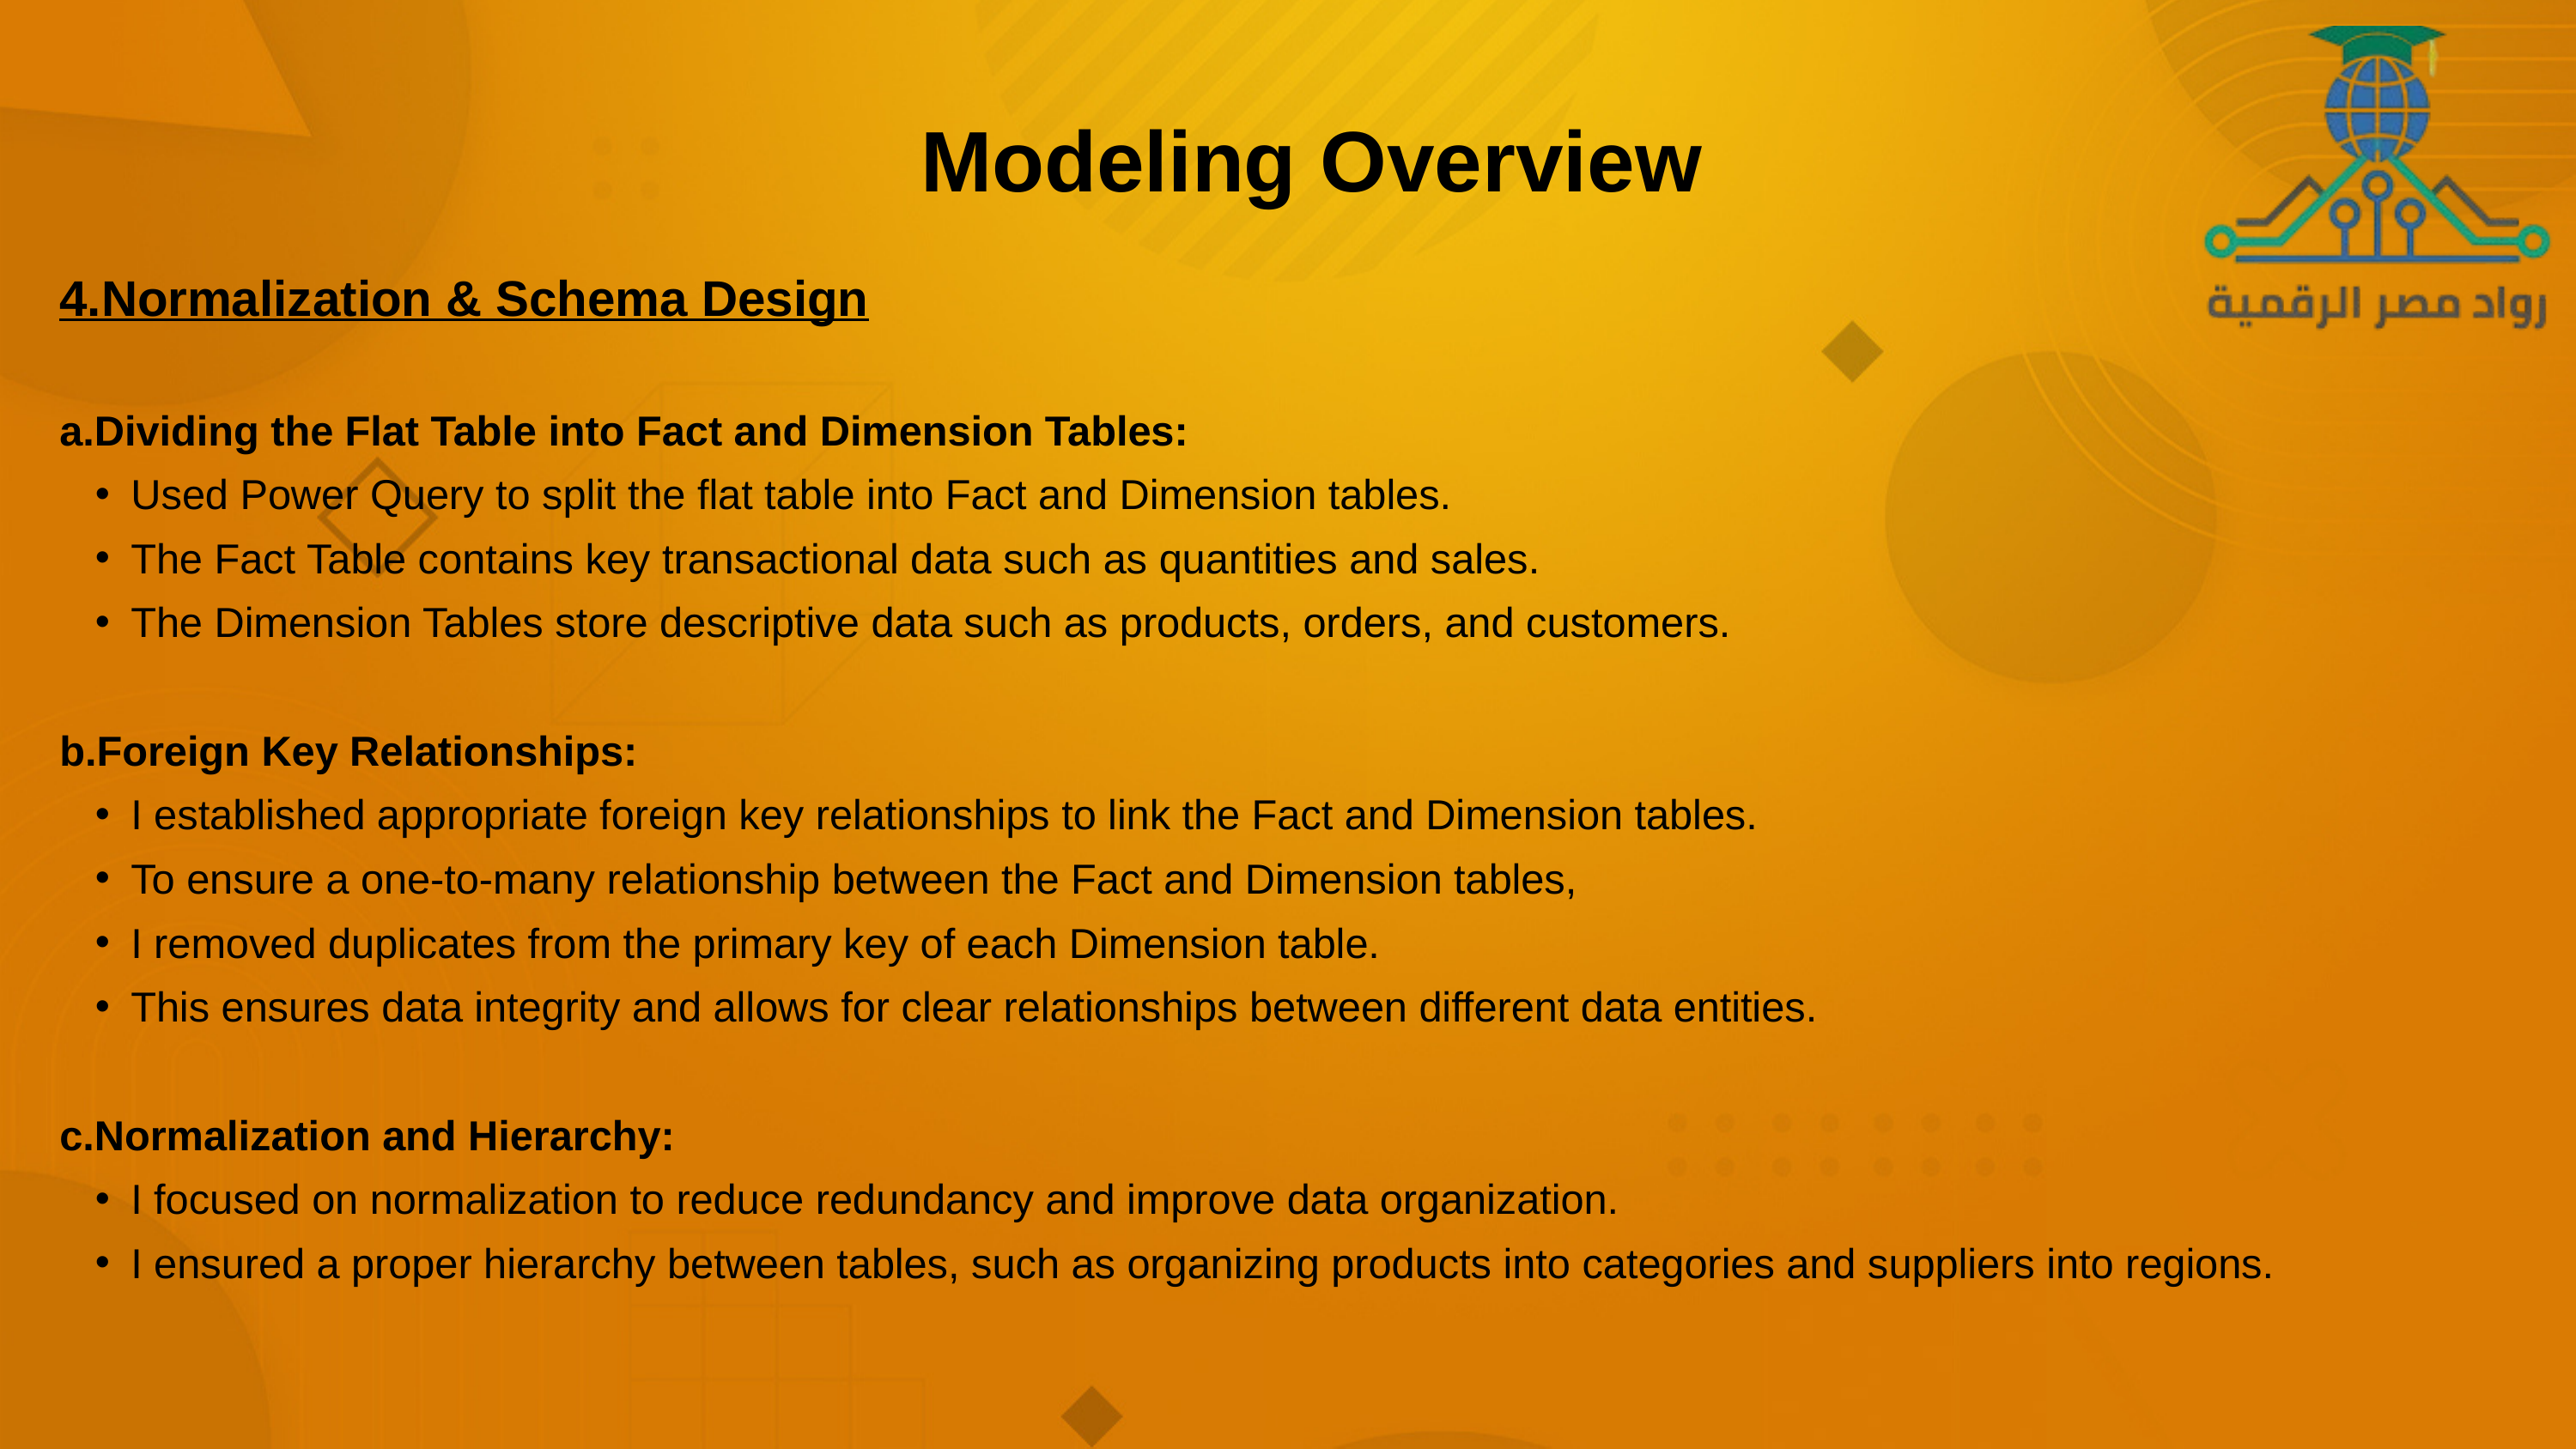

Modeling Overview
4.Normalization & Schema Design

a.Dividing the Flat Table into Fact and Dimension Tables:
Used Power Query to split the flat table into Fact and Dimension tables.
The Fact Table contains key transactional data such as quantities and sales.
The Dimension Tables store descriptive data such as products, orders, and customers.

b.Foreign Key Relationships:
I established appropriate foreign key relationships to link the Fact and Dimension tables.
To ensure a one-to-many relationship between the Fact and Dimension tables,
I removed duplicates from the primary key of each Dimension table.
This ensures data integrity and allows for clear relationships between different data entities.

c.Normalization and Hierarchy:
I focused on normalization to reduce redundancy and improve data organization.
I ensured a proper hierarchy between tables, such as organizing products into categories and suppliers into regions.